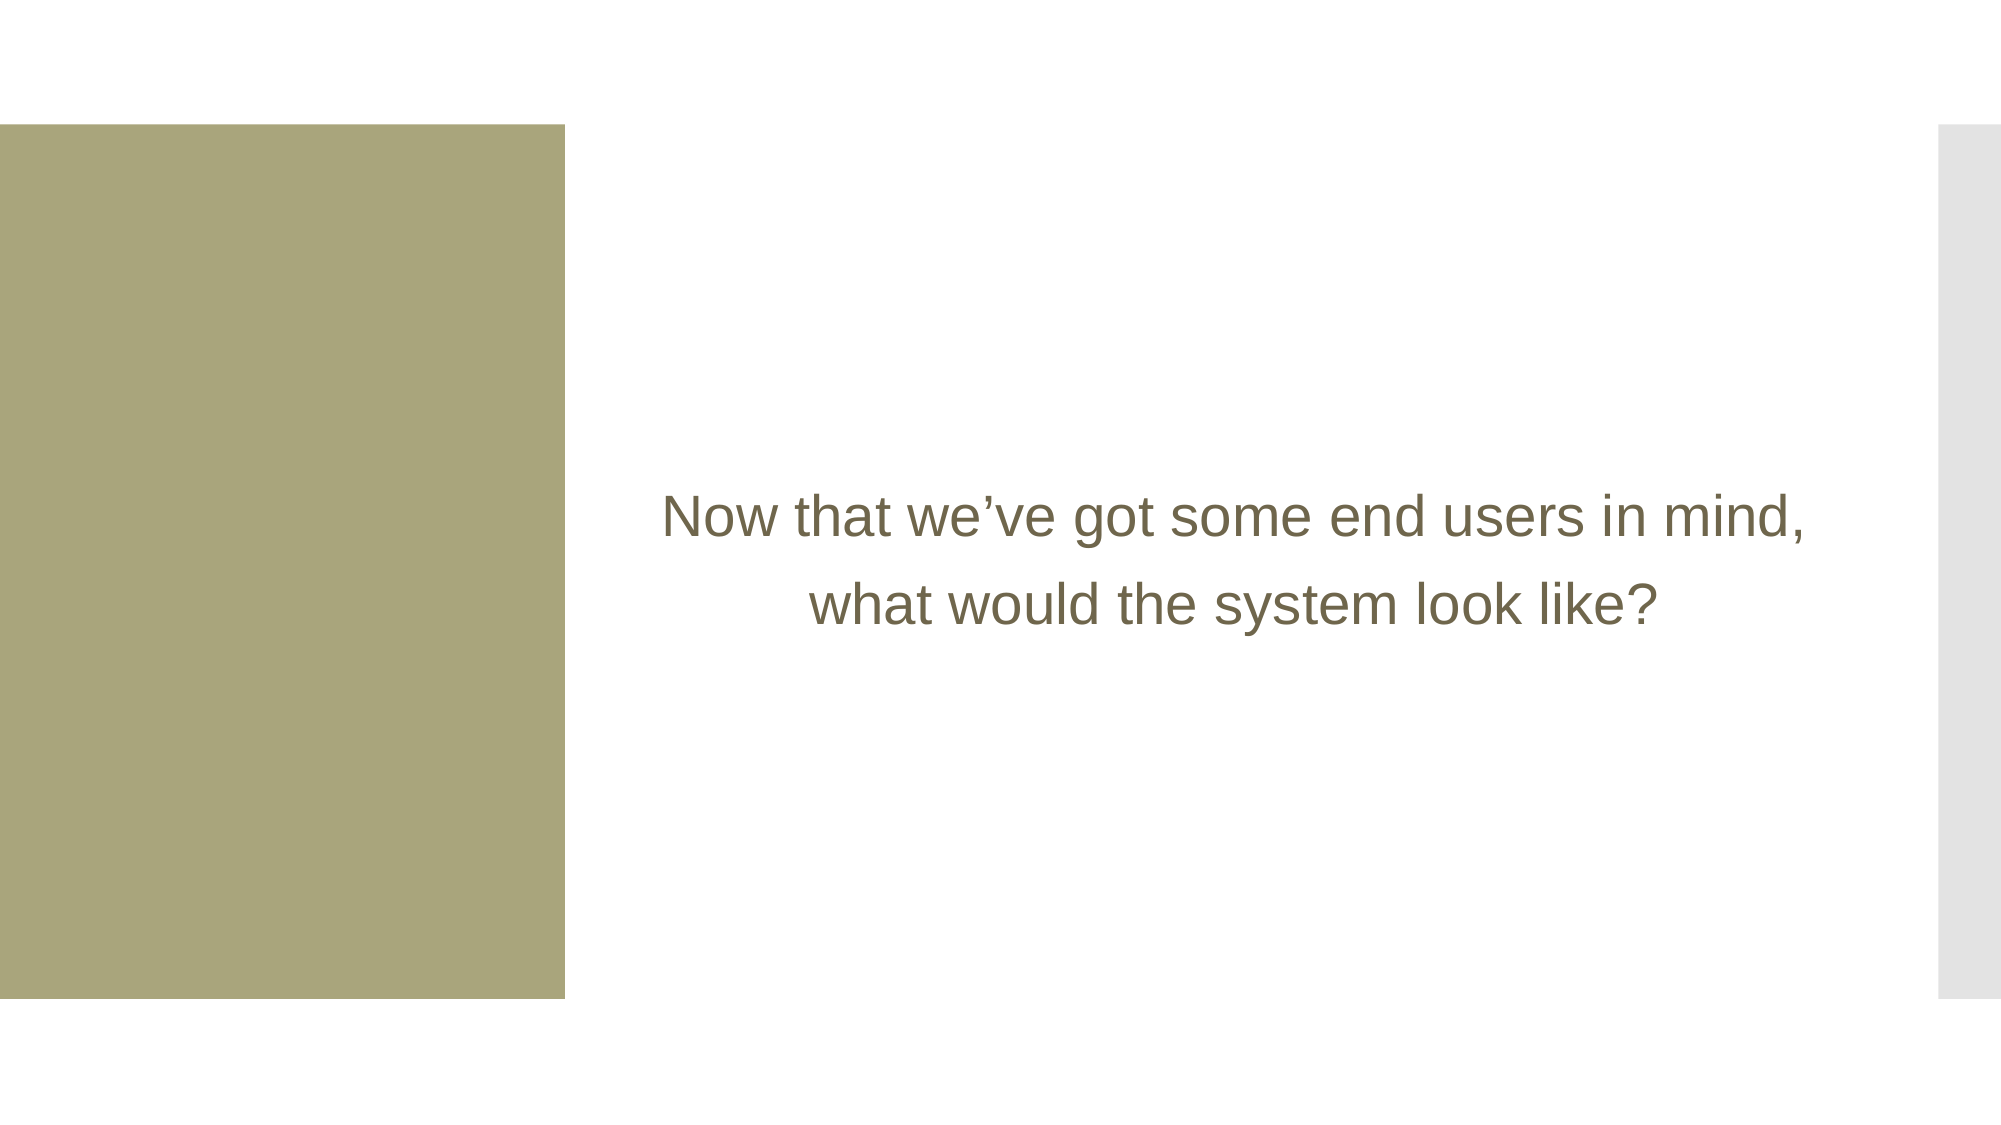

Now that we’ve got some end users in mind,
what would the system look like?